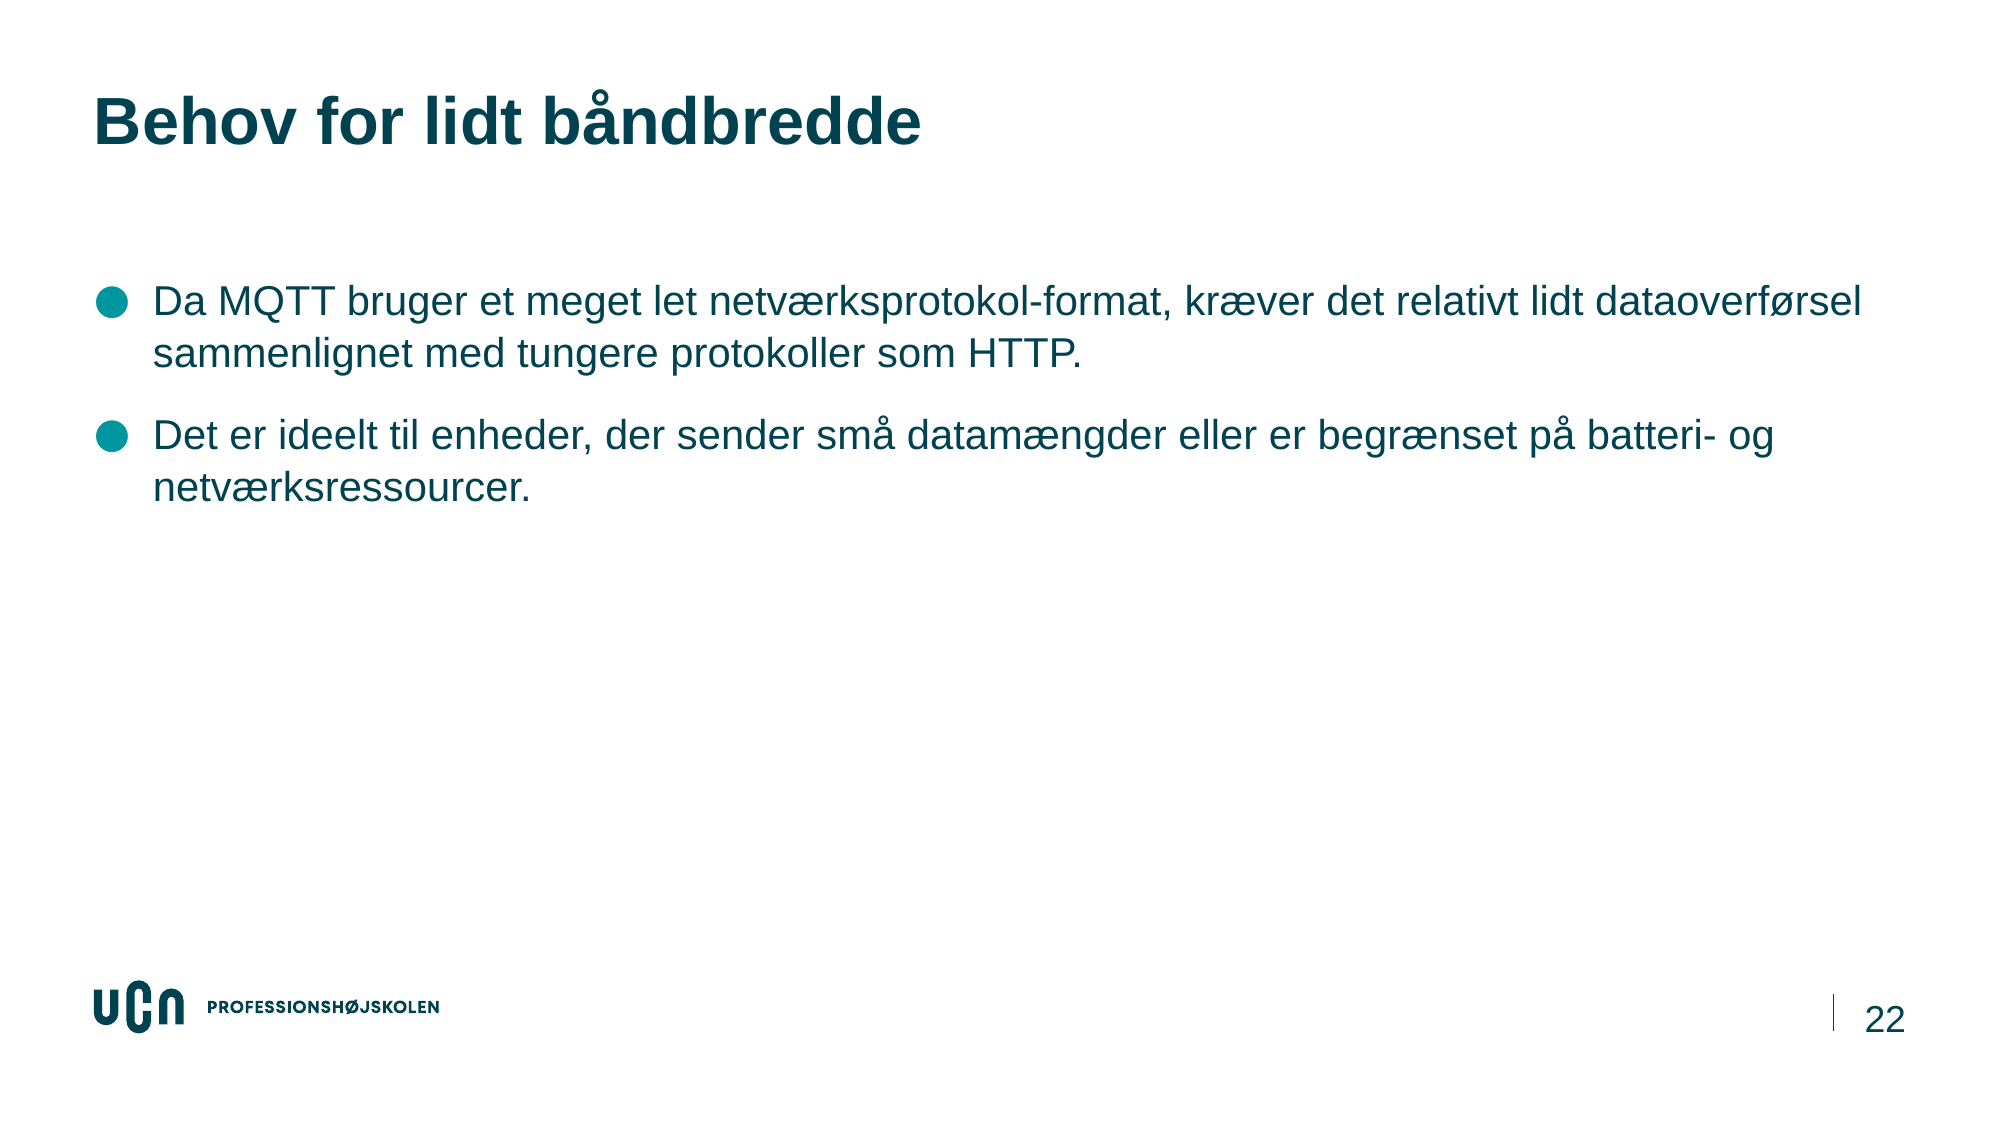

# Behov for lidt båndbredde
Da MQTT bruger et meget let netværksprotokol-format, kræver det relativt lidt dataoverførsel sammenlignet med tungere protokoller som HTTP.
Det er ideelt til enheder, der sender små datamængder eller er begrænset på batteri- og netværksressourcer.

22